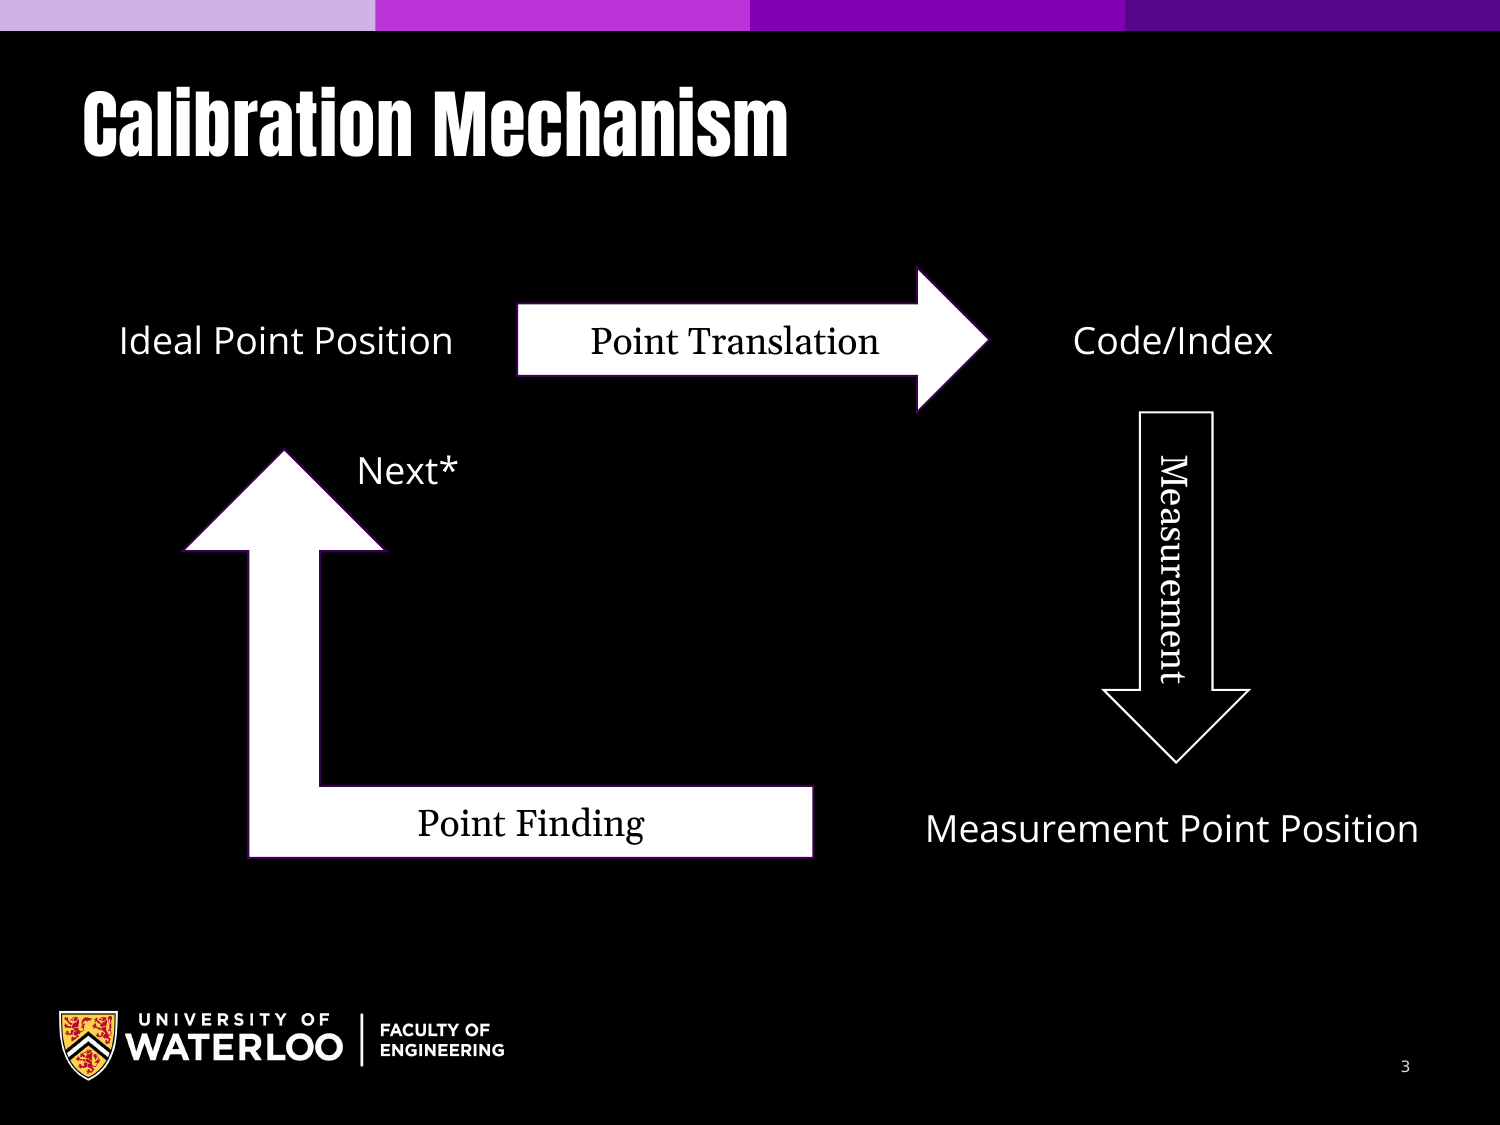

Calibration Mechanism
Point Translation
Ideal Point Position
Code/Index
Next*
Point Finding
Measurement
Measurement Point Position
3